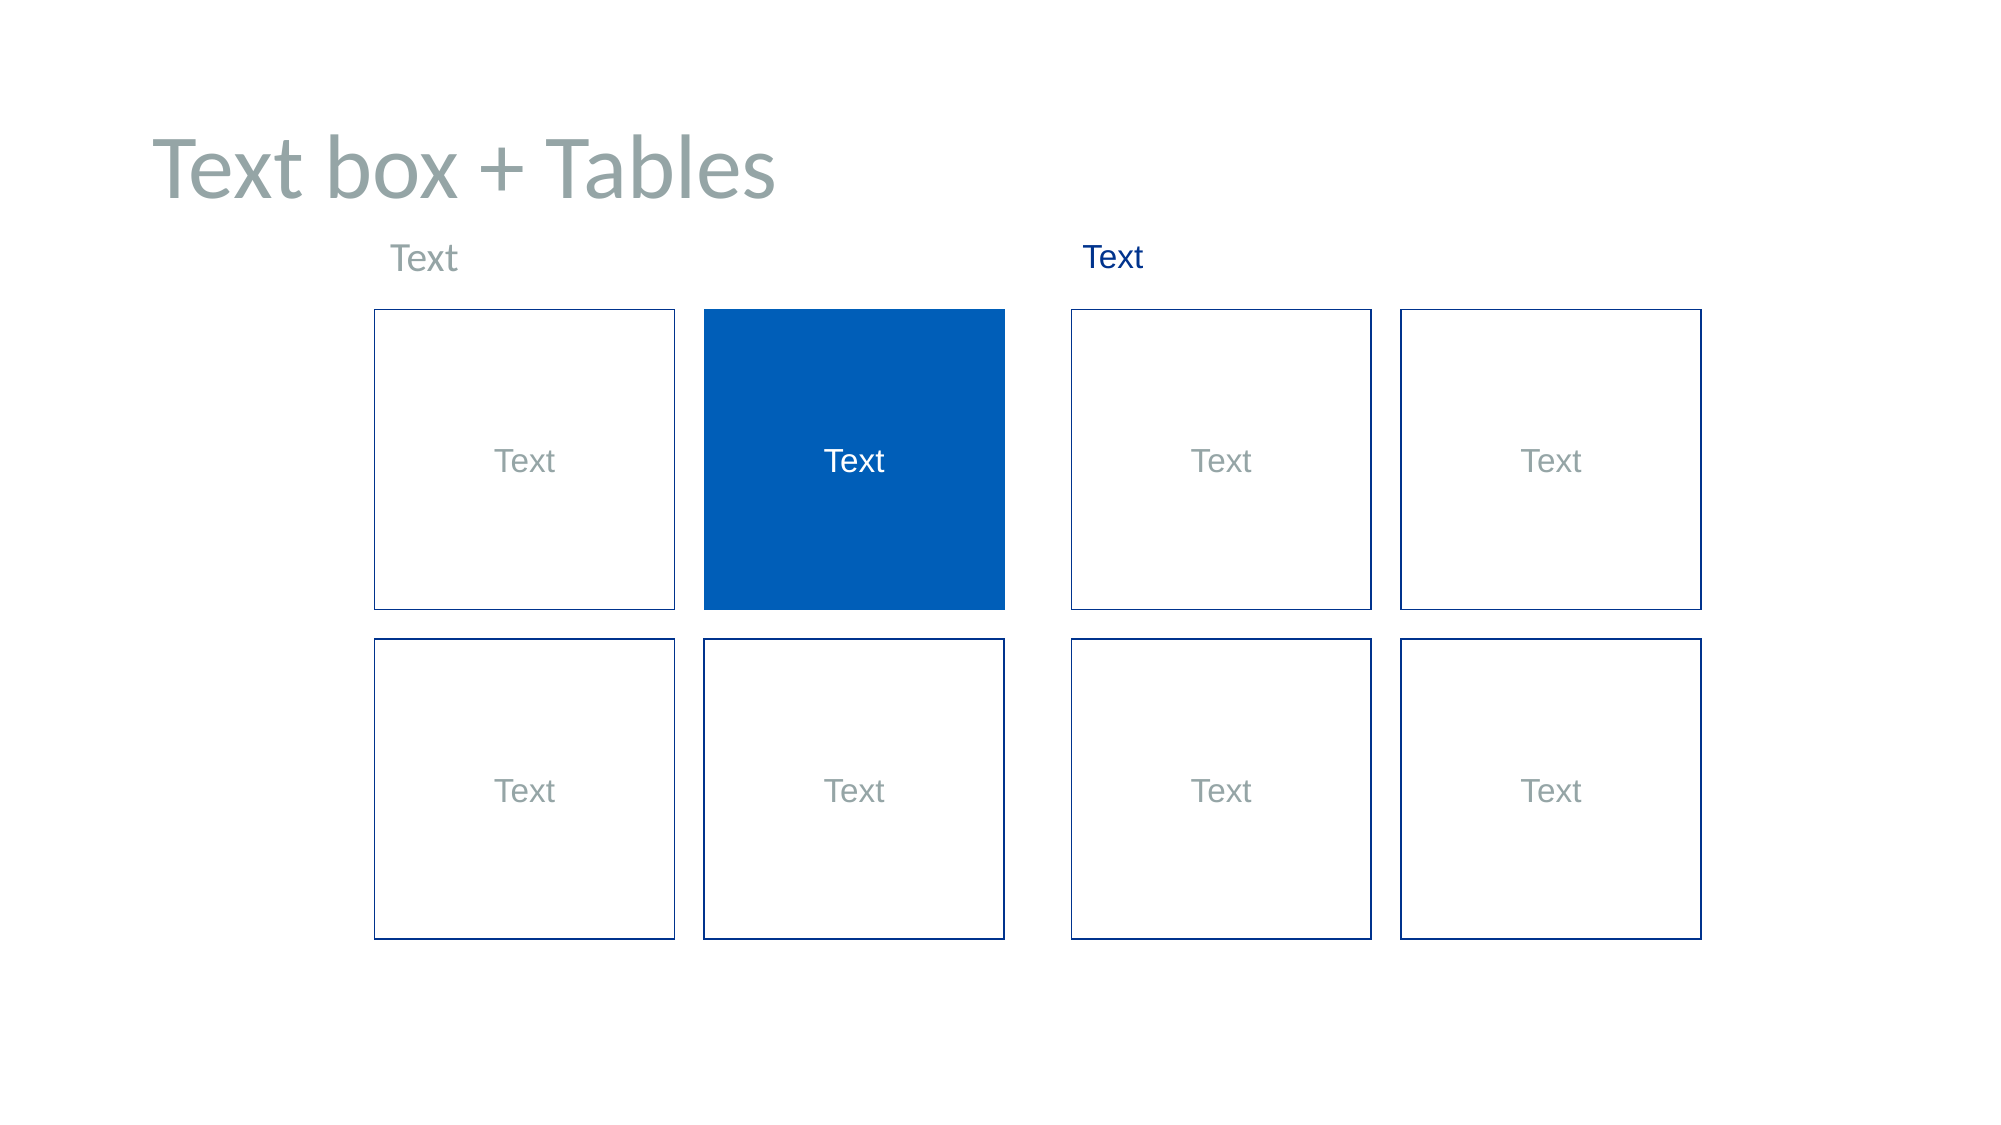

# Text box + Tables
Text
Text
Text
Text
Text
Text
Text
Text
Text
Text